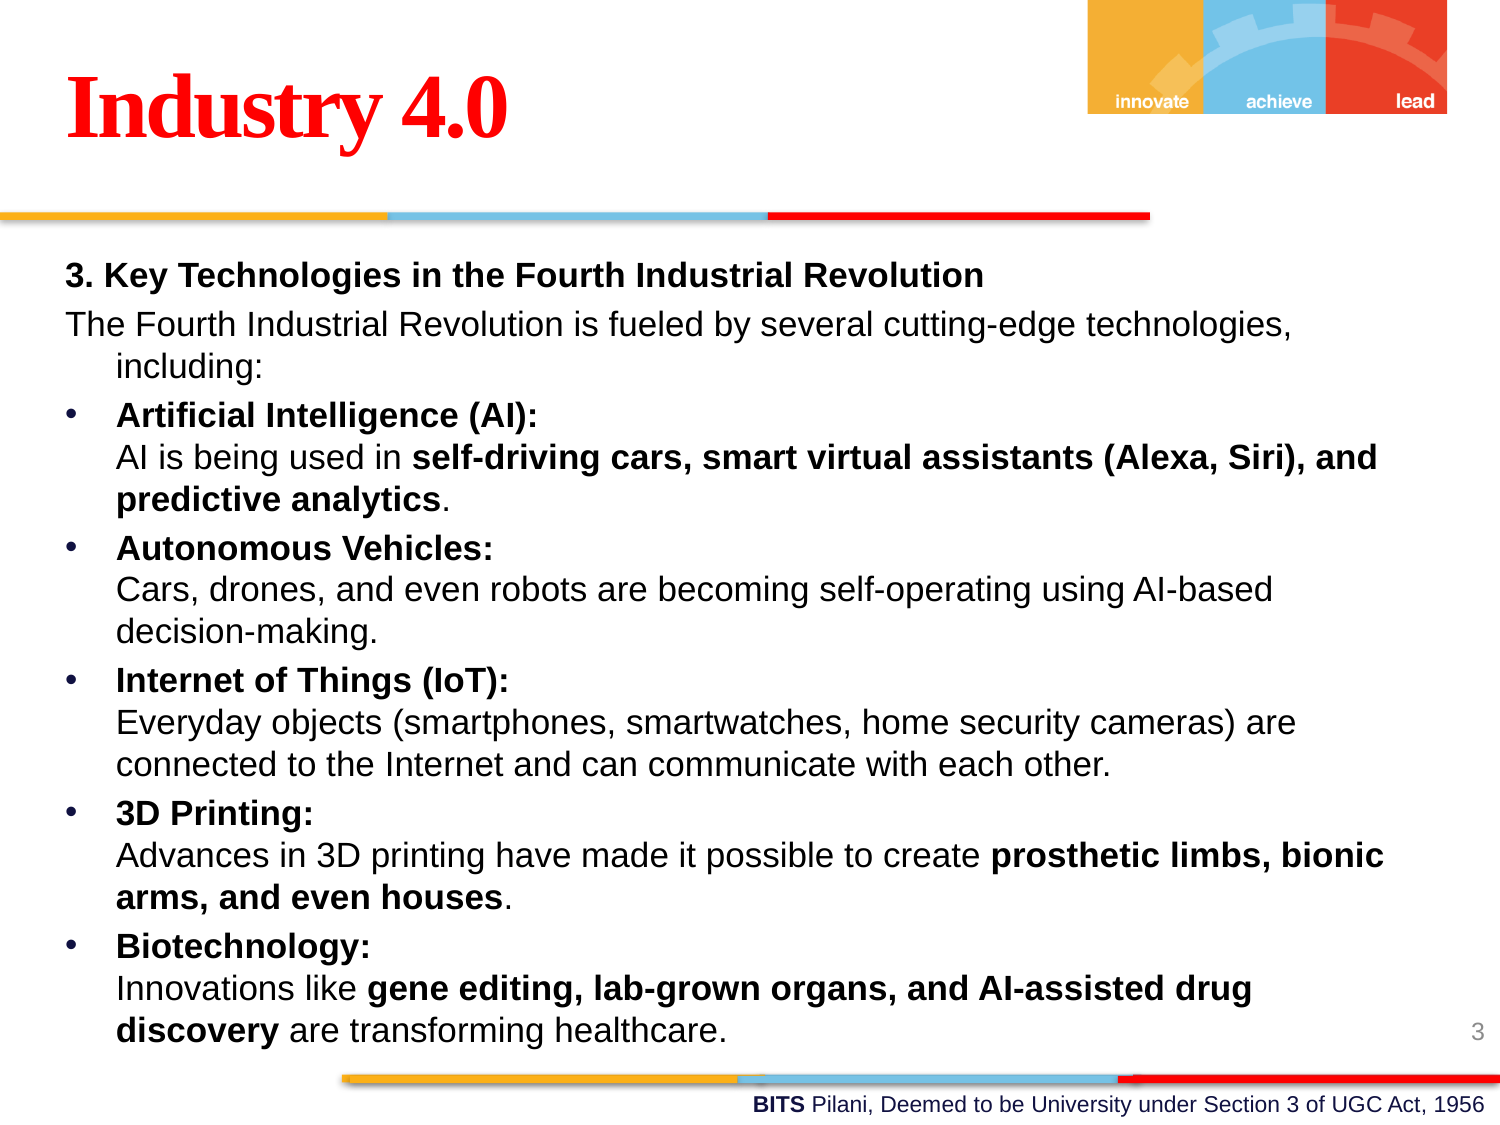

Industry 4.0
3. Key Technologies in the Fourth Industrial Revolution
The Fourth Industrial Revolution is fueled by several cutting-edge technologies, including:
Artificial Intelligence (AI):
AI is being used in self-driving cars, smart virtual assistants (Alexa, Siri), and predictive analytics.
Autonomous Vehicles:
Cars, drones, and even robots are becoming self-operating using AI-based decision-making.
Internet of Things (IoT):
Everyday objects (smartphones, smartwatches, home security cameras) are connected to the Internet and can communicate with each other.
3D Printing:
Advances in 3D printing have made it possible to create prosthetic limbs, bionic arms, and even houses.
Biotechnology:
Innovations like gene editing, lab-grown organs, and AI-assisted drug discovery are transforming healthcare.
3